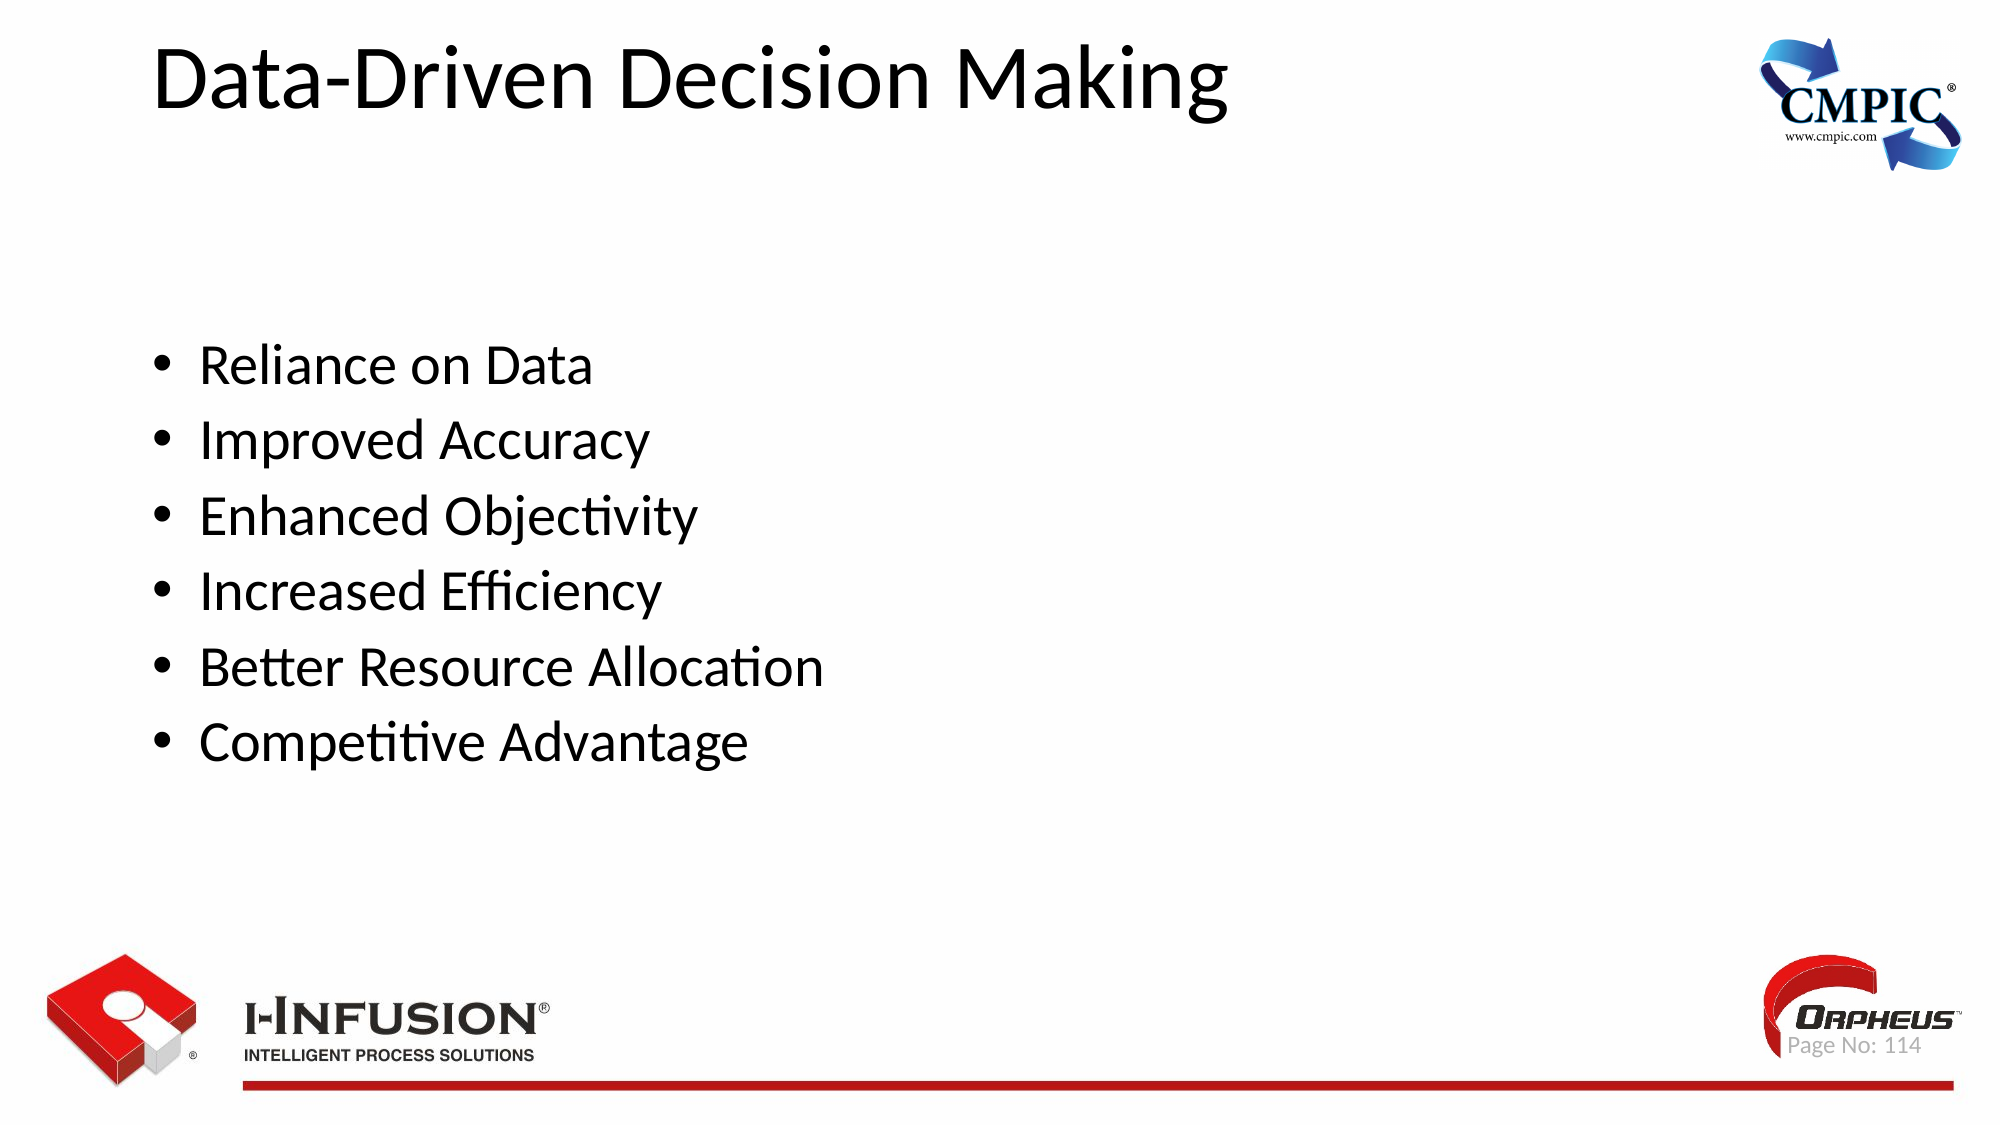

Data-Driven Decision Making
Reliance on Data
Improved Accuracy
Enhanced Objectivity
Increased Efficiency
Better Resource Allocation
Competitive Advantage
 Page No: 114